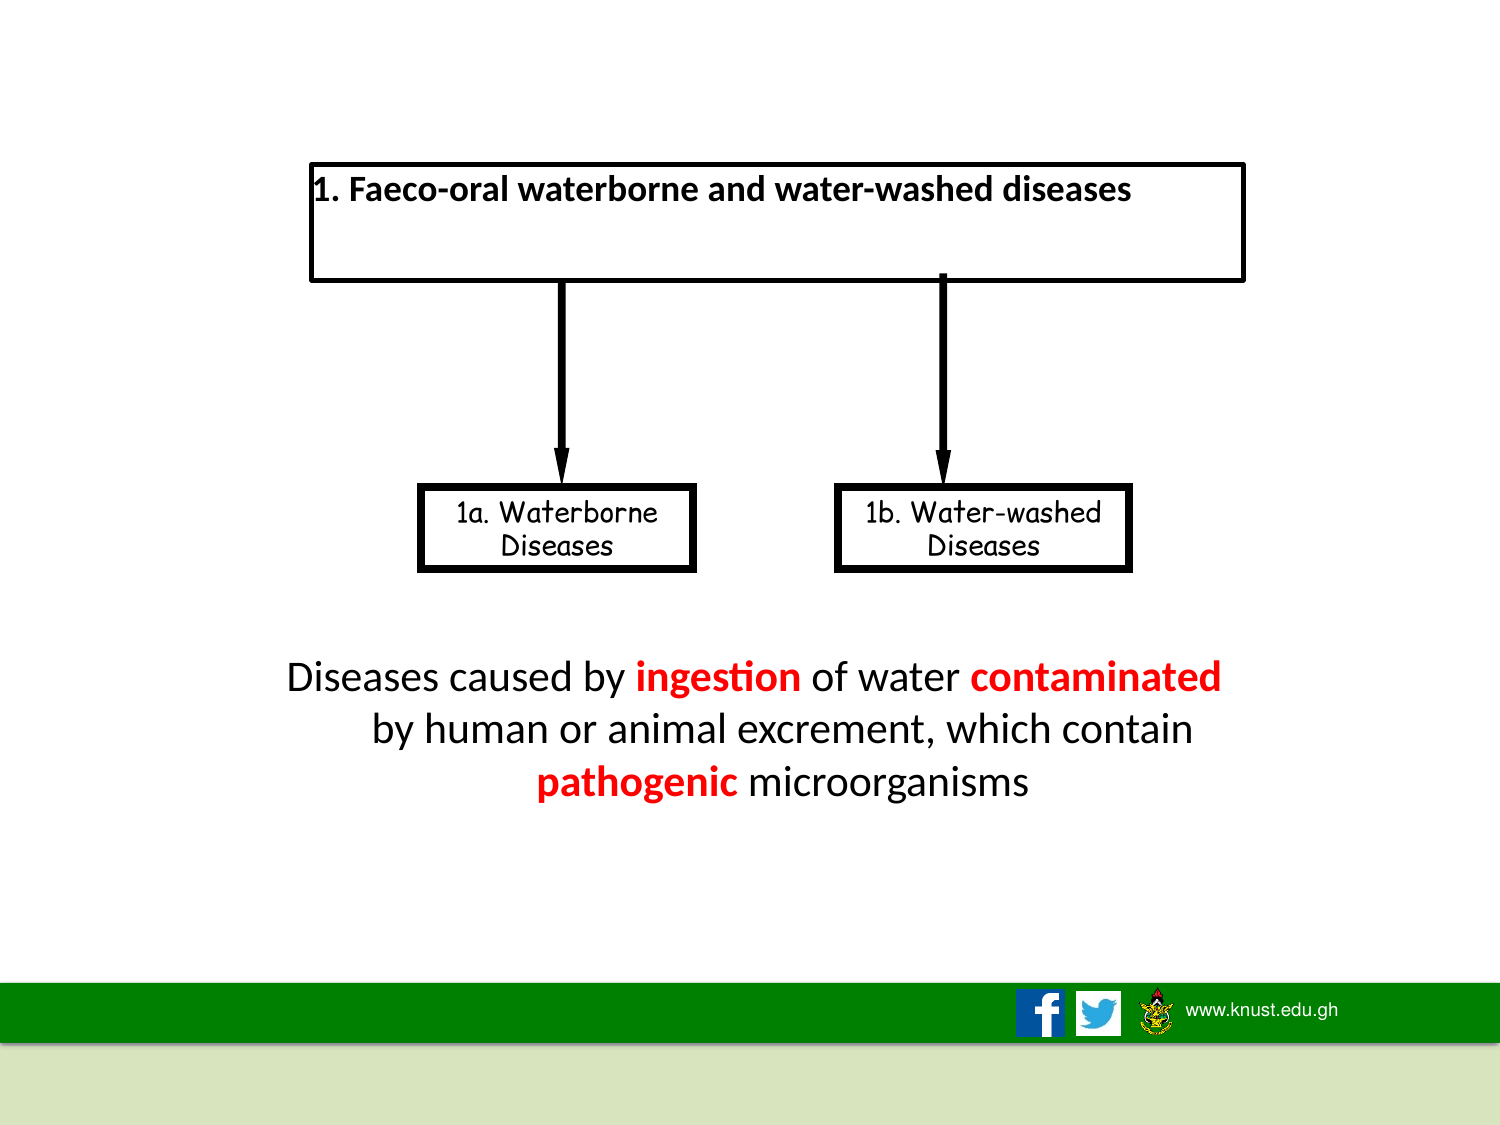

# 1. Faeco-oral waterborne and water-washed diseases

1b. Water-washed Diseases

1a. Waterborne Diseases

Diseases caused by ingestion of water contaminated by human or animal excrement, which contain pathogenic microorganisms
2018/2019